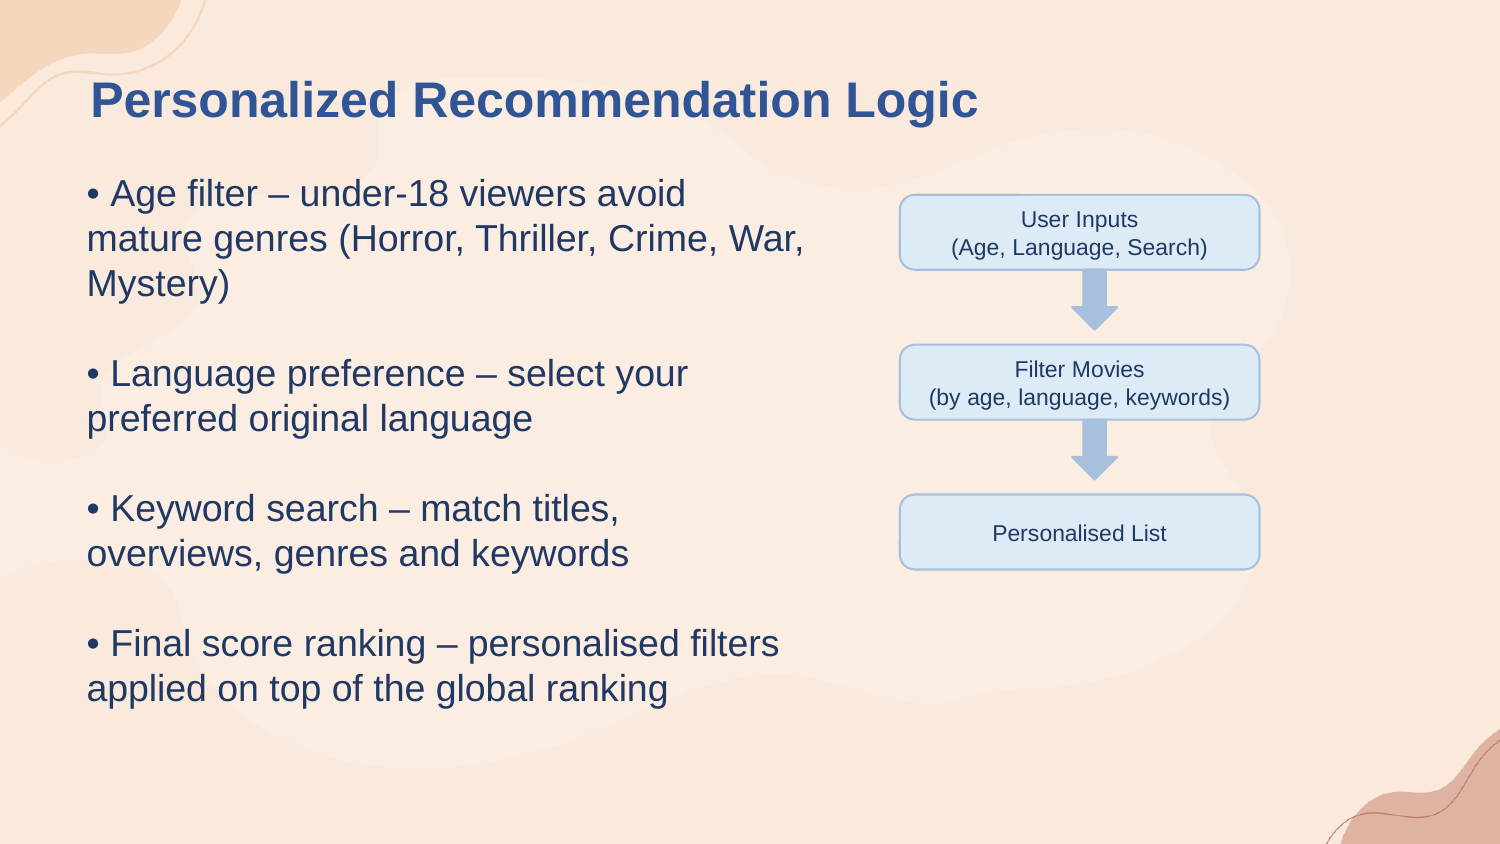

Personalized Recommendation Logic
• Age filter – under‑18 viewers avoid mature genres (Horror, Thriller, Crime, War, Mystery)

• Language preference – select your preferred original language

• Keyword search – match titles, overviews, genres and keywords

• Final score ranking – personalised filters applied on top of the global ranking

User Inputs
(Age, Language, Search)

Filter Movies
(by age, language, keywords)

Personalised List